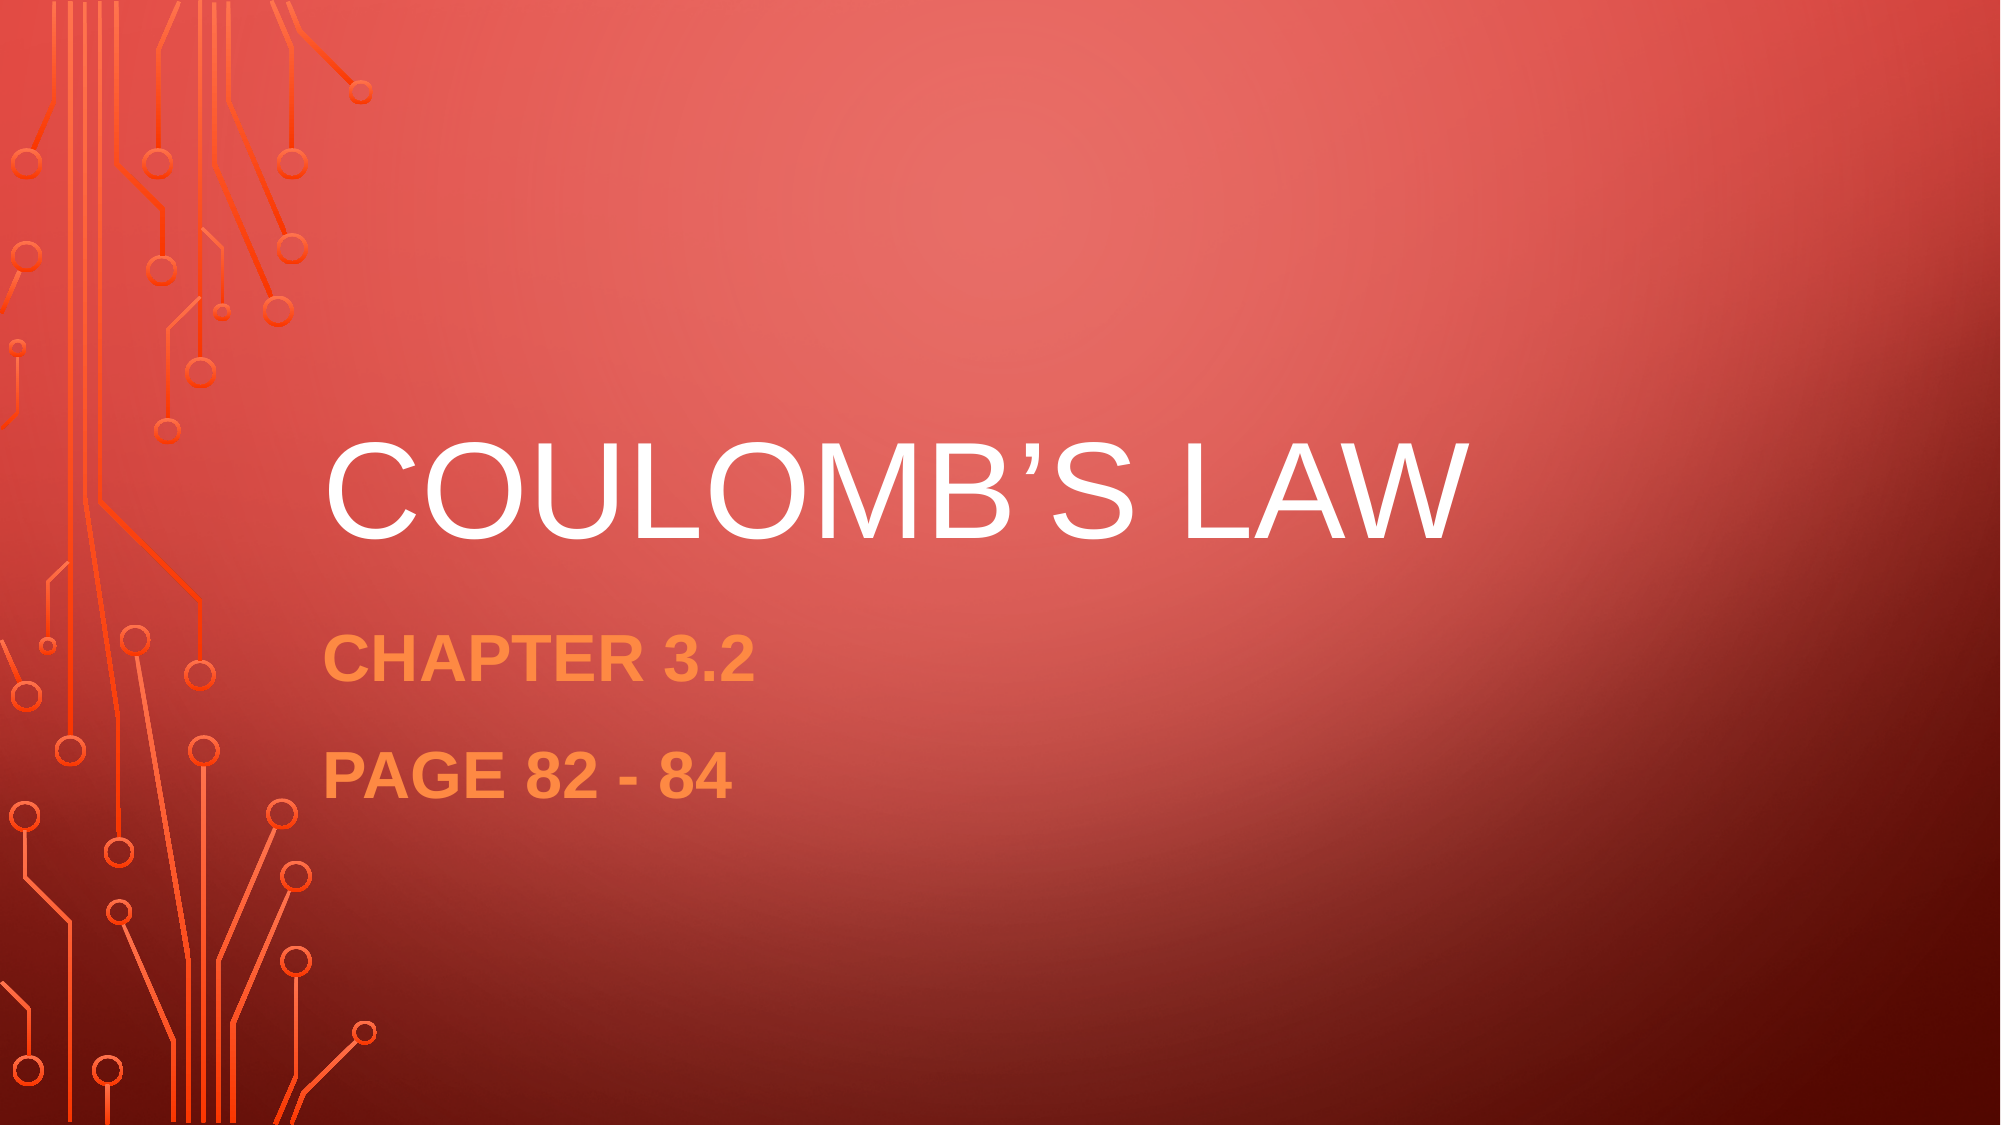

# COULOMB’s LAW
Chapter 3.2
Page 82 - 84